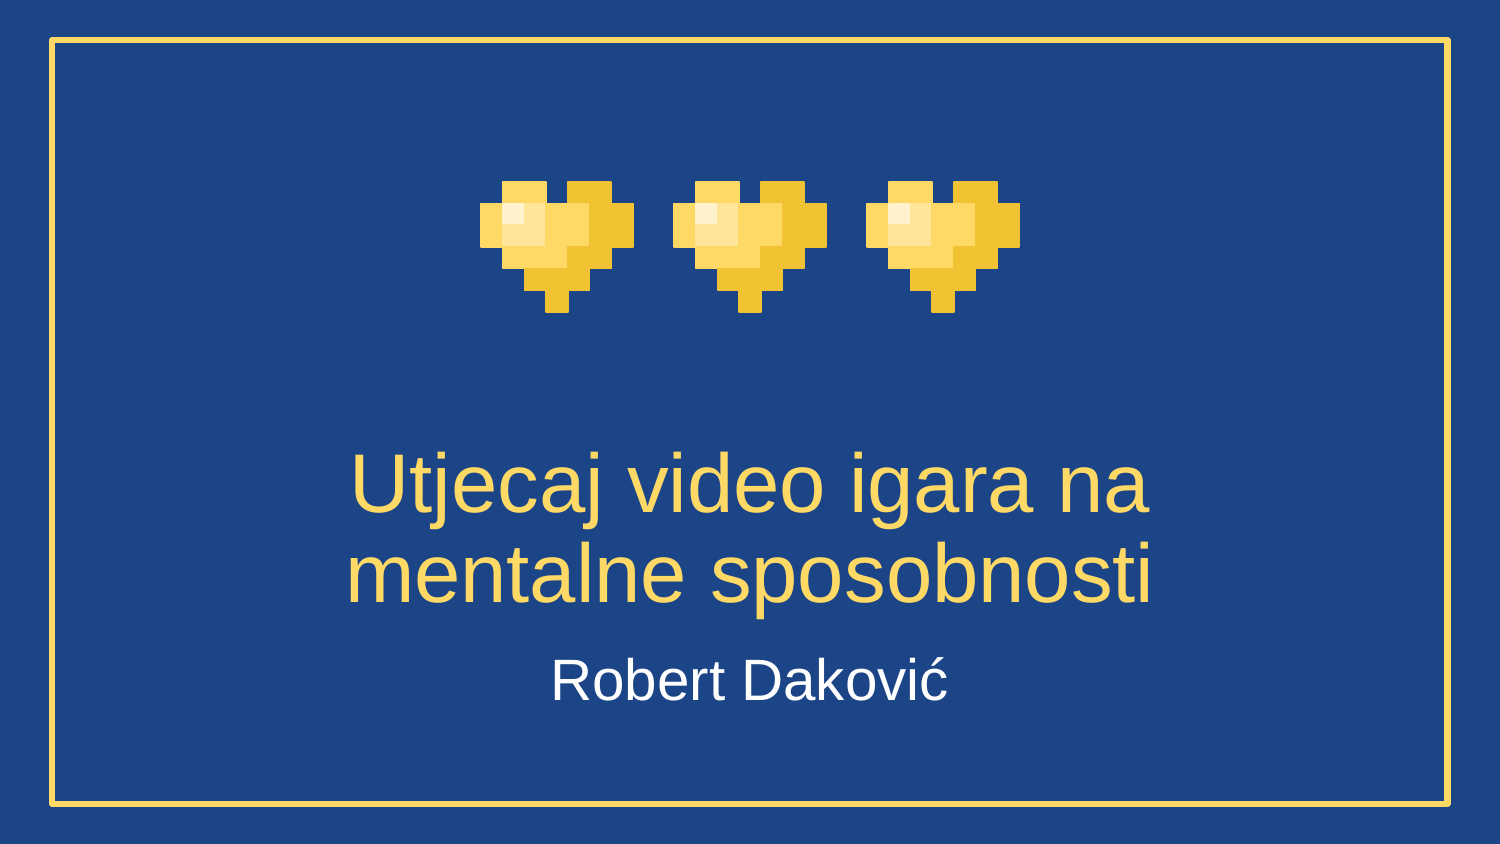

# Utjecaj video igara na mentalne sposobnosti
Robert Daković